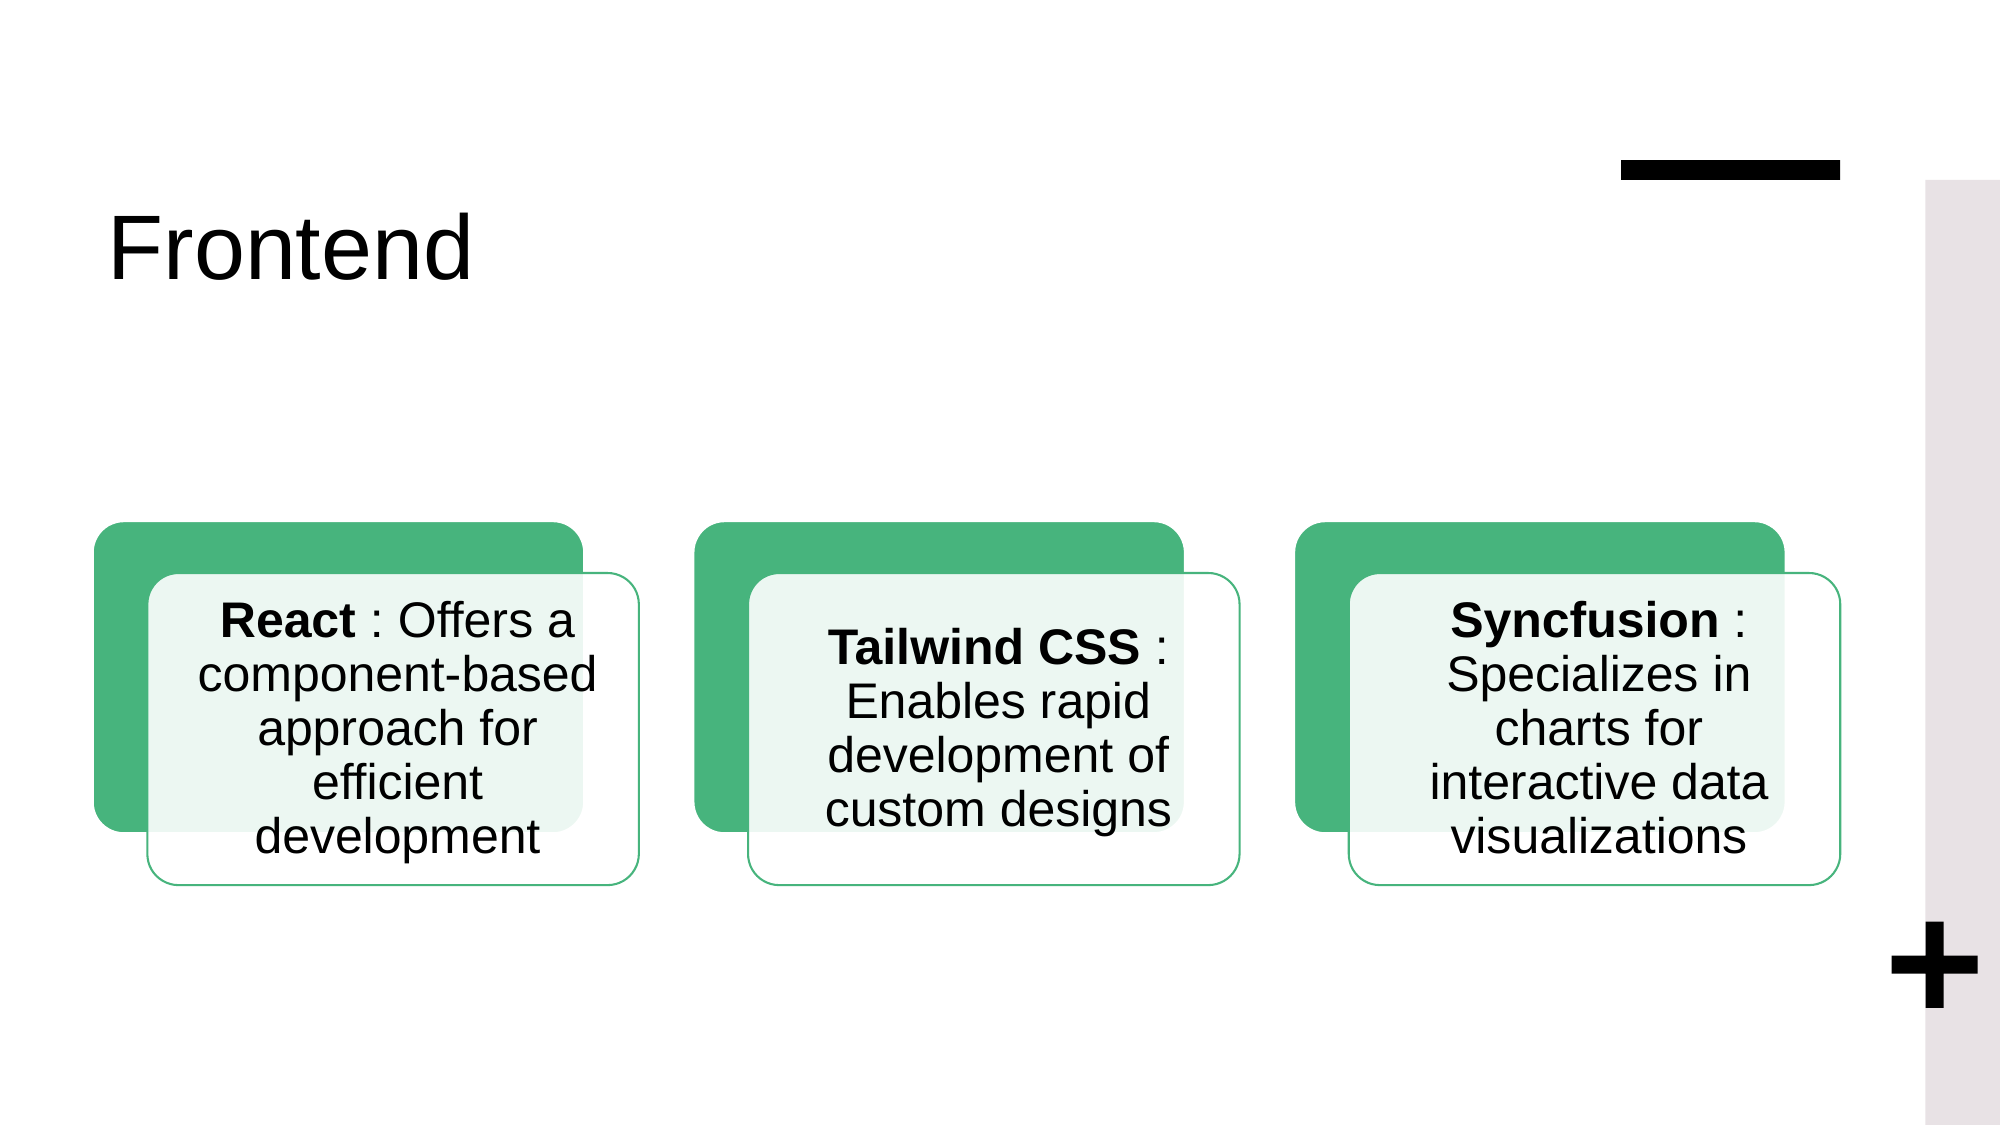

# Frontend

React : Offers a component-based approach for efficient development
Tailwind CSS : Enables rapid development of custom designs
Syncfusion : Specializes in charts for interactive data visualizations